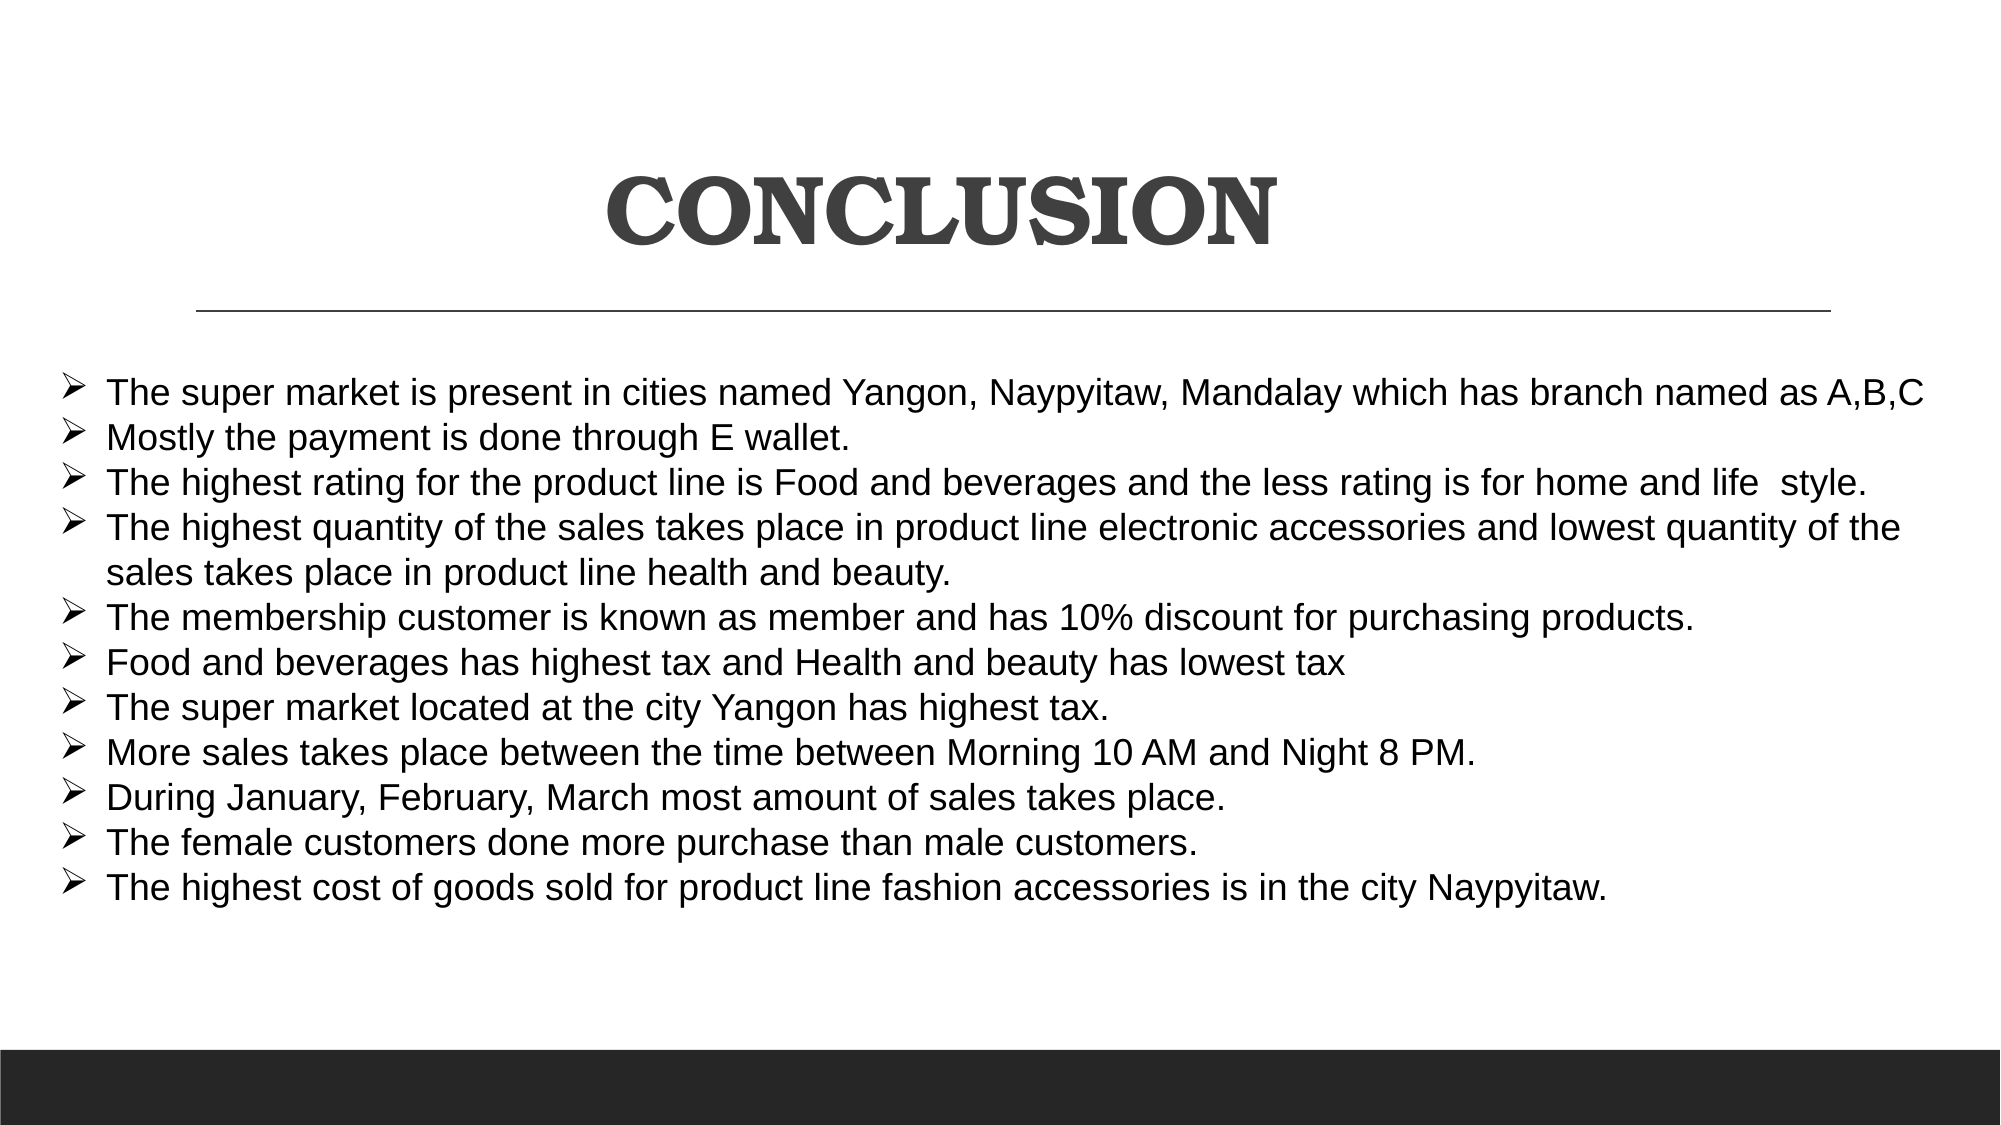

# CONCLUSION
The super market is present in cities named Yangon, Naypyitaw, Mandalay which has branch named as A,B,C
Mostly the payment is done through E wallet.
The highest rating for the product line is Food and beverages and the less rating is for home and life  style.
The highest quantity of the sales takes place in product line electronic accessories and lowest quantity of the sales takes place in product line health and beauty.
The membership customer is known as member and has 10% discount for purchasing products.
Food and beverages has highest tax and Health and beauty has lowest tax
The super market located at the city Yangon has highest tax.
More sales takes place between the time between Morning 10 AM and Night 8 PM.
During January, February, March most amount of sales takes place.
The female customers done more purchase than male customers.
The highest cost of goods sold for product line fashion accessories is in the city Naypyitaw.